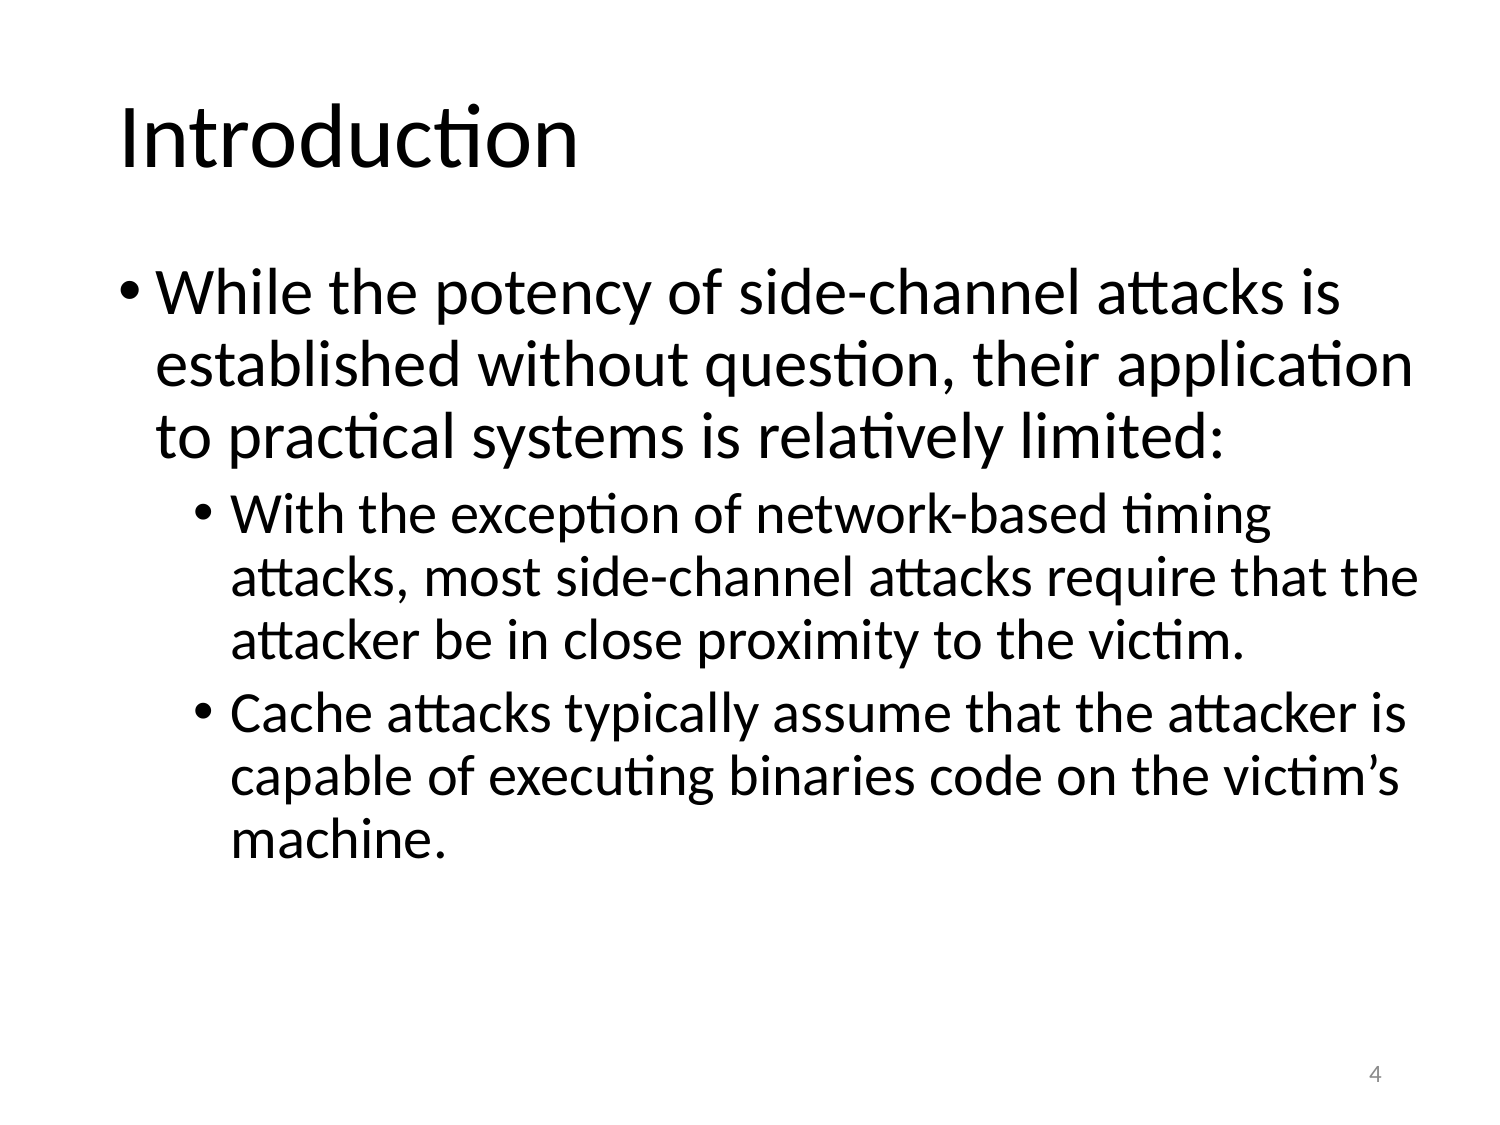

# Introduction
While the potency of side-channel attacks is established without question, their application to practical systems is relatively limited:
With the exception of network-based timing attacks, most side-channel attacks require that the attacker be in close proximity to the victim.
Cache attacks typically assume that the attacker is capable of executing binaries code on the victim’s machine.
4